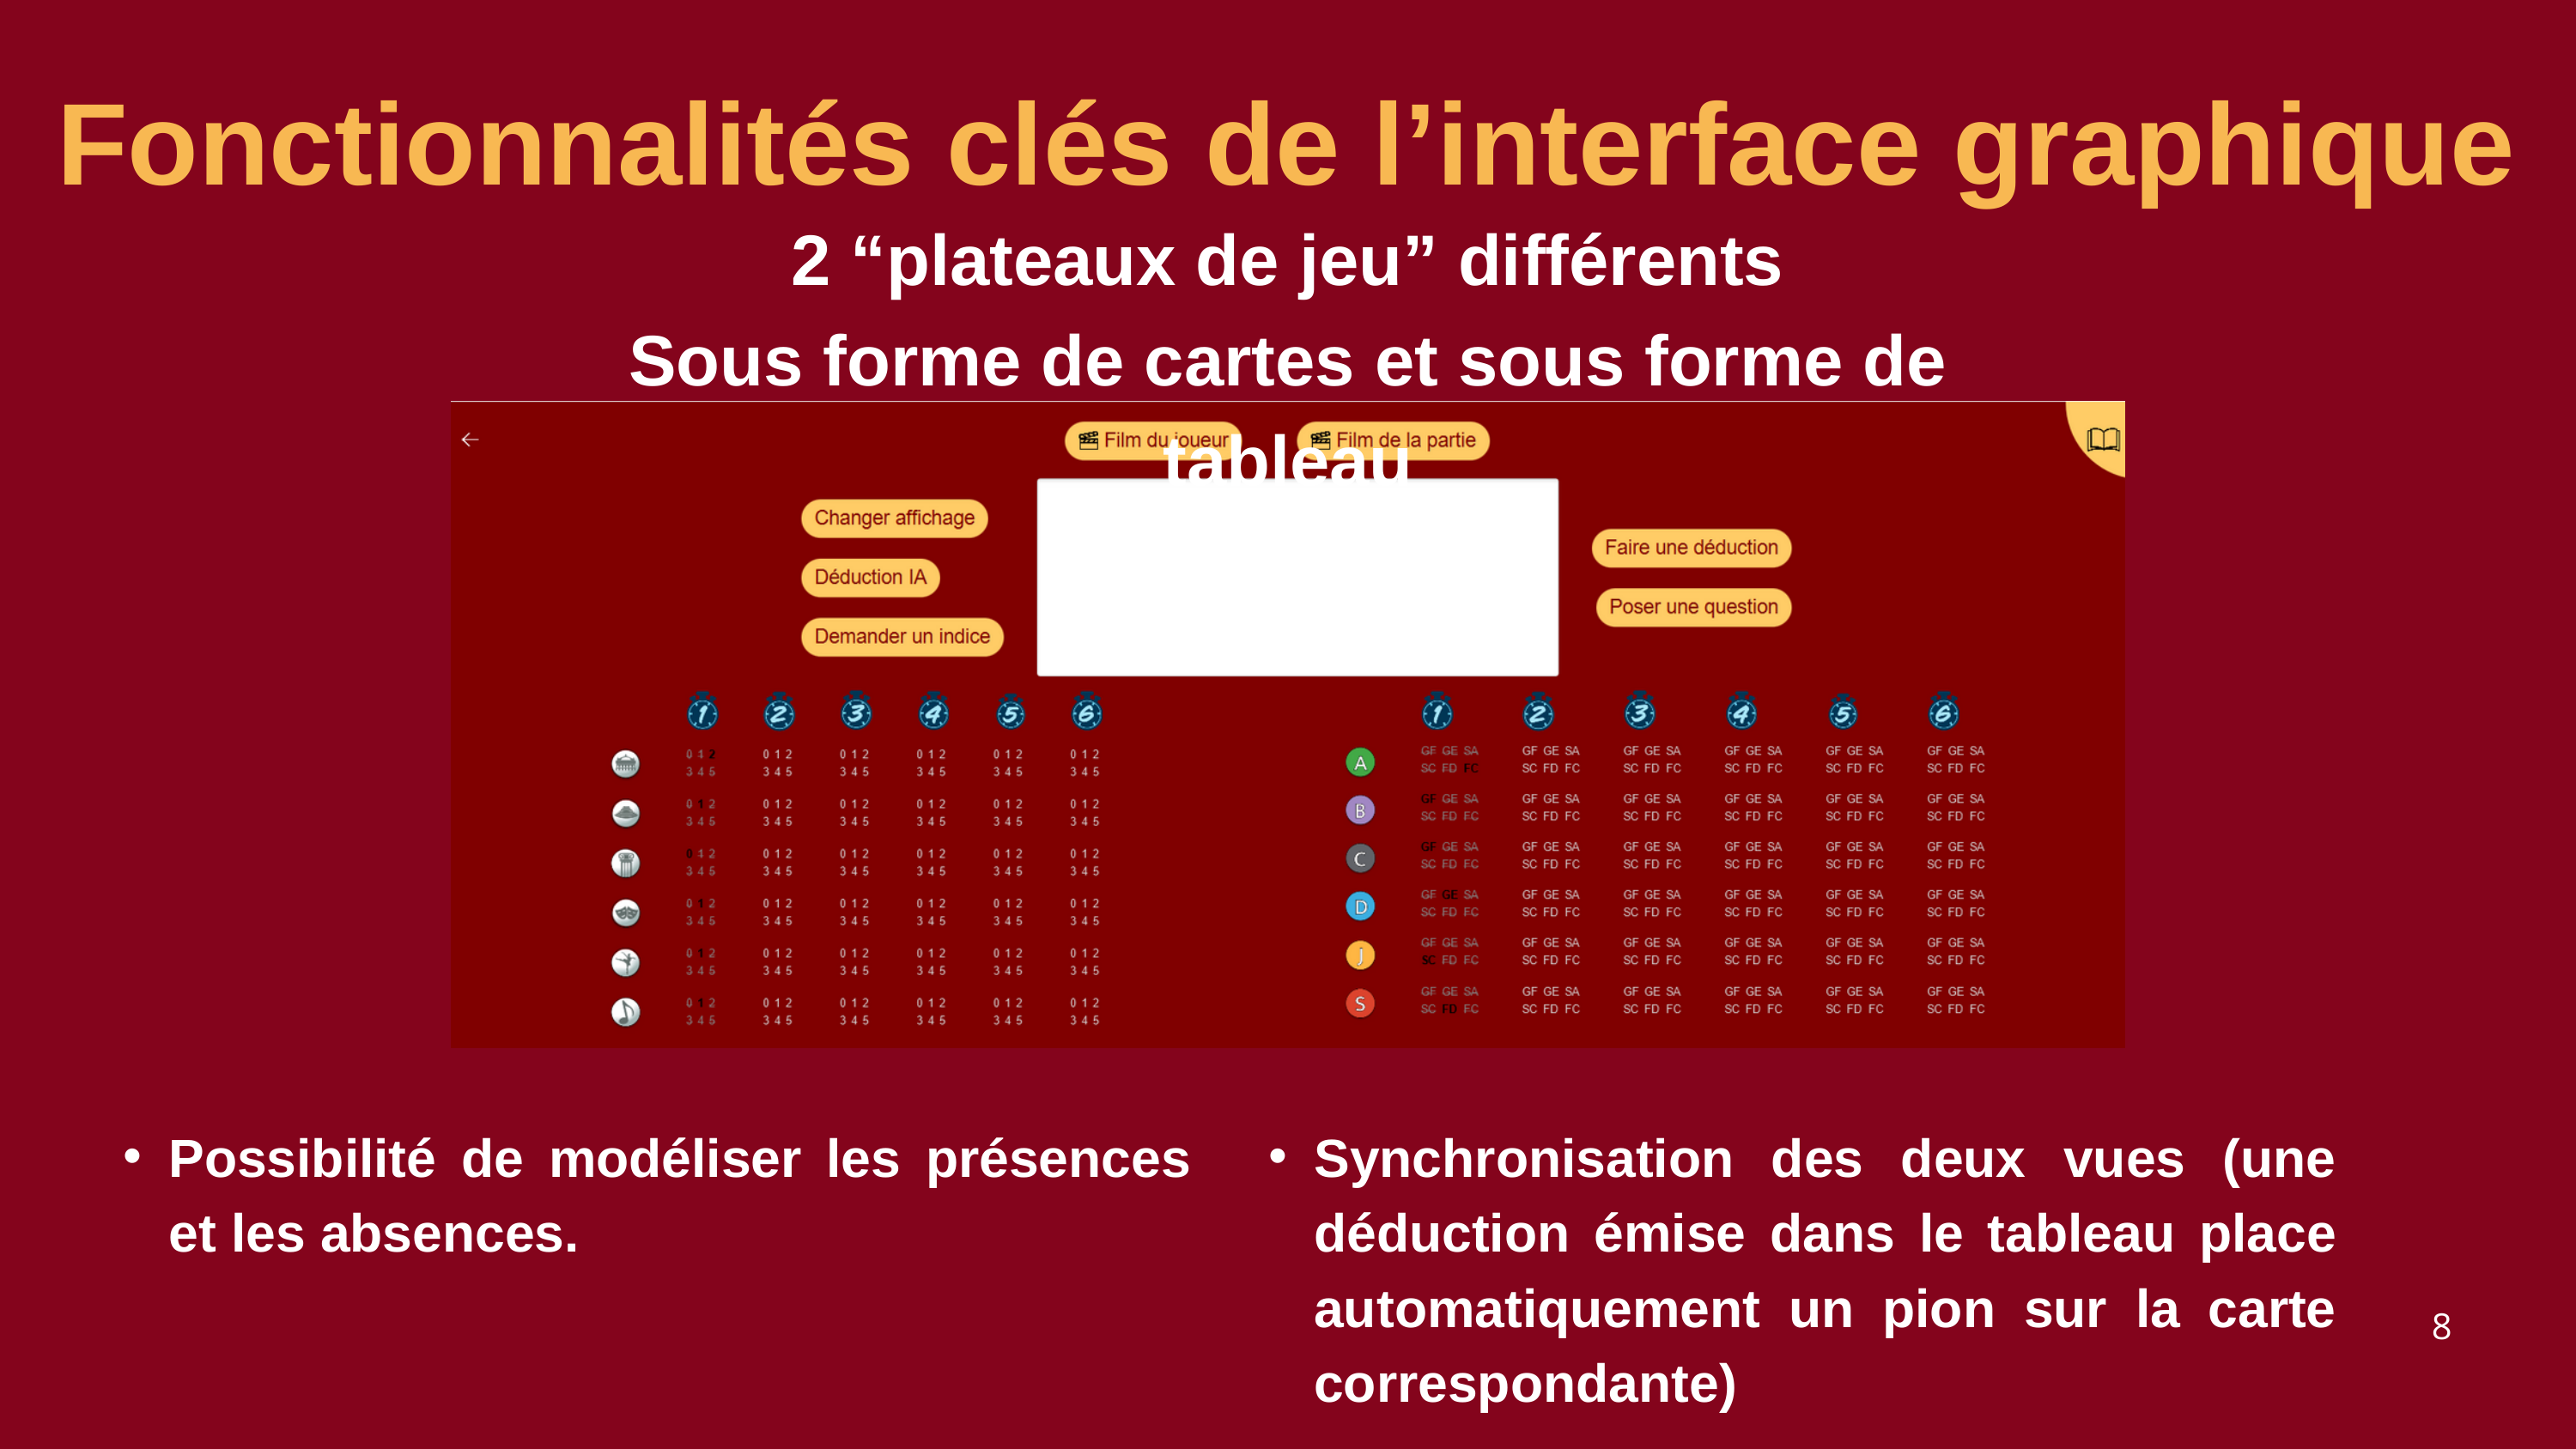

Fonctionnalités clés de l’interface graphique
2 “plateaux de jeu” différents
Sous forme de cartes et sous forme de tableau

Possibilité de modéliser les présences et les absences.
Synchronisation des deux vues (une déduction émise dans le tableau place automatiquement un pion sur la carte correspondante)
8